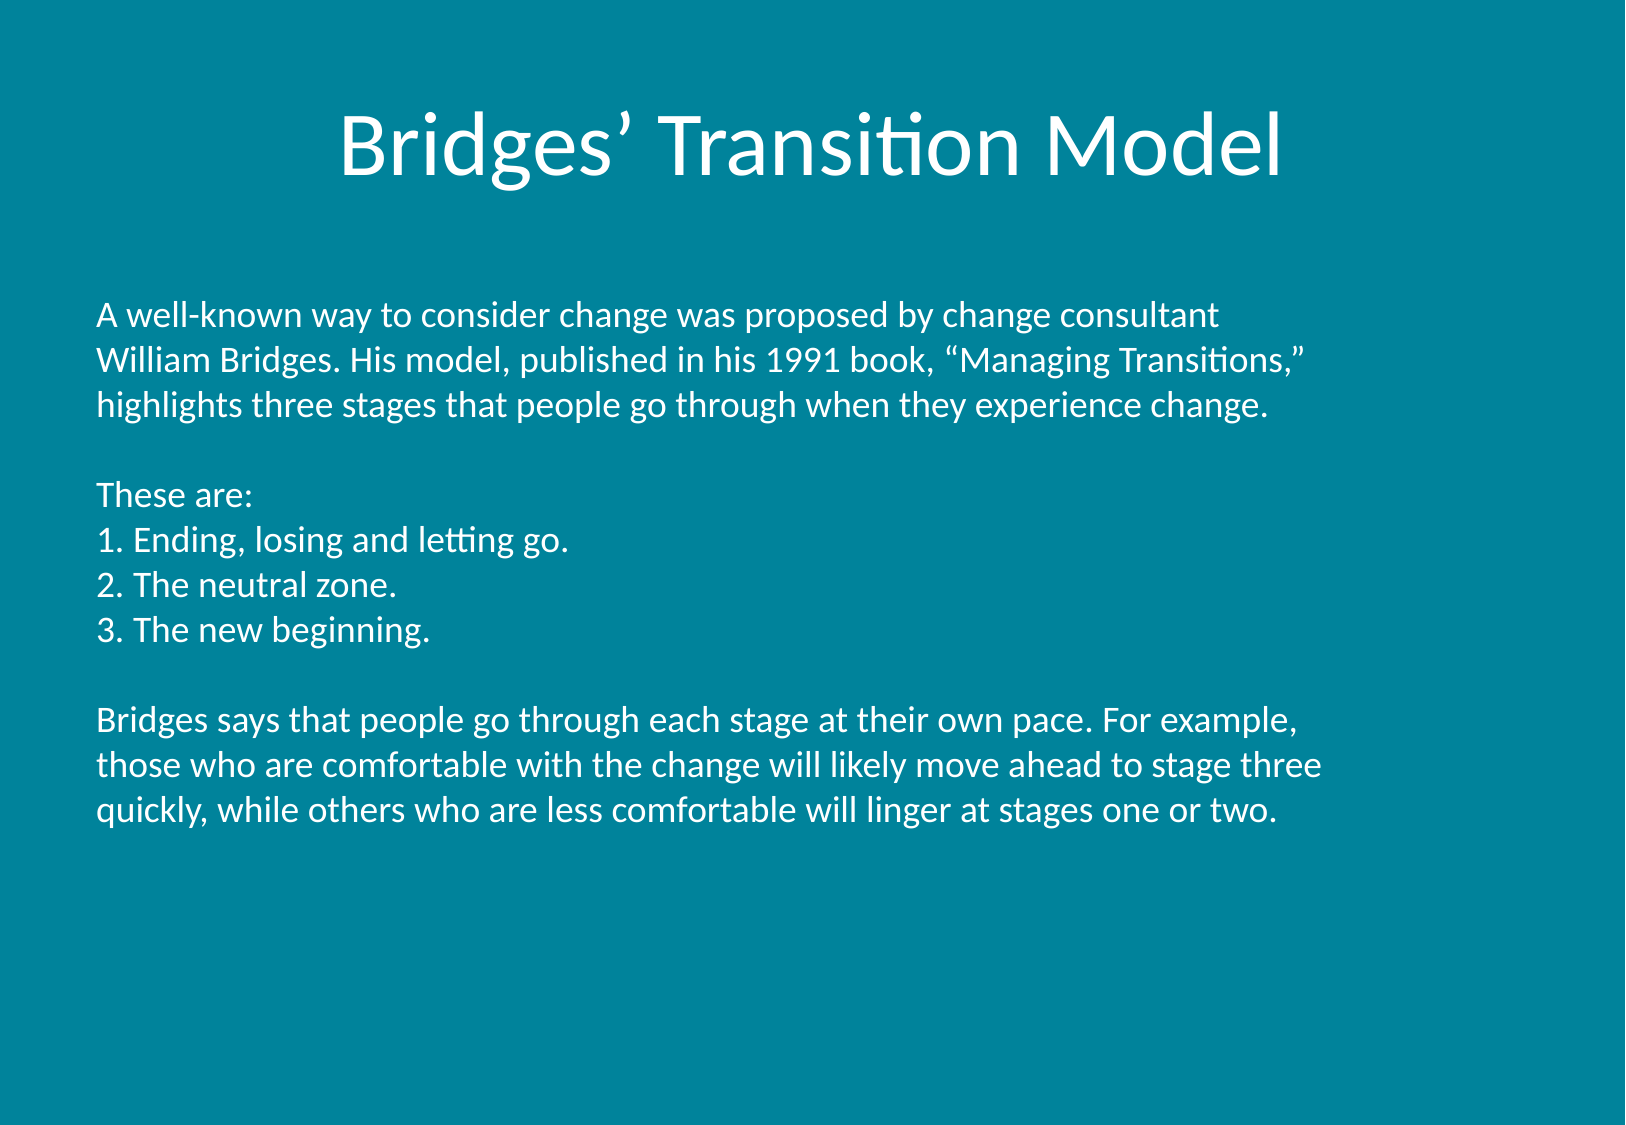

# Bridges’ Transition Model
A well-known way to consider change was proposed by change consultant
William Bridges. His model, published in his 1991 book, “Managing Transitions,”
highlights three stages that people go through when they experience change.

These are:
1. Ending, losing and letting go.
2. The neutral zone.
3. The new beginning.

Bridges says that people go through each stage at their own pace. For example,
those who are comfortable with the change will likely move ahead to stage three
quickly, while others who are less comfortable will linger at stages one or two.